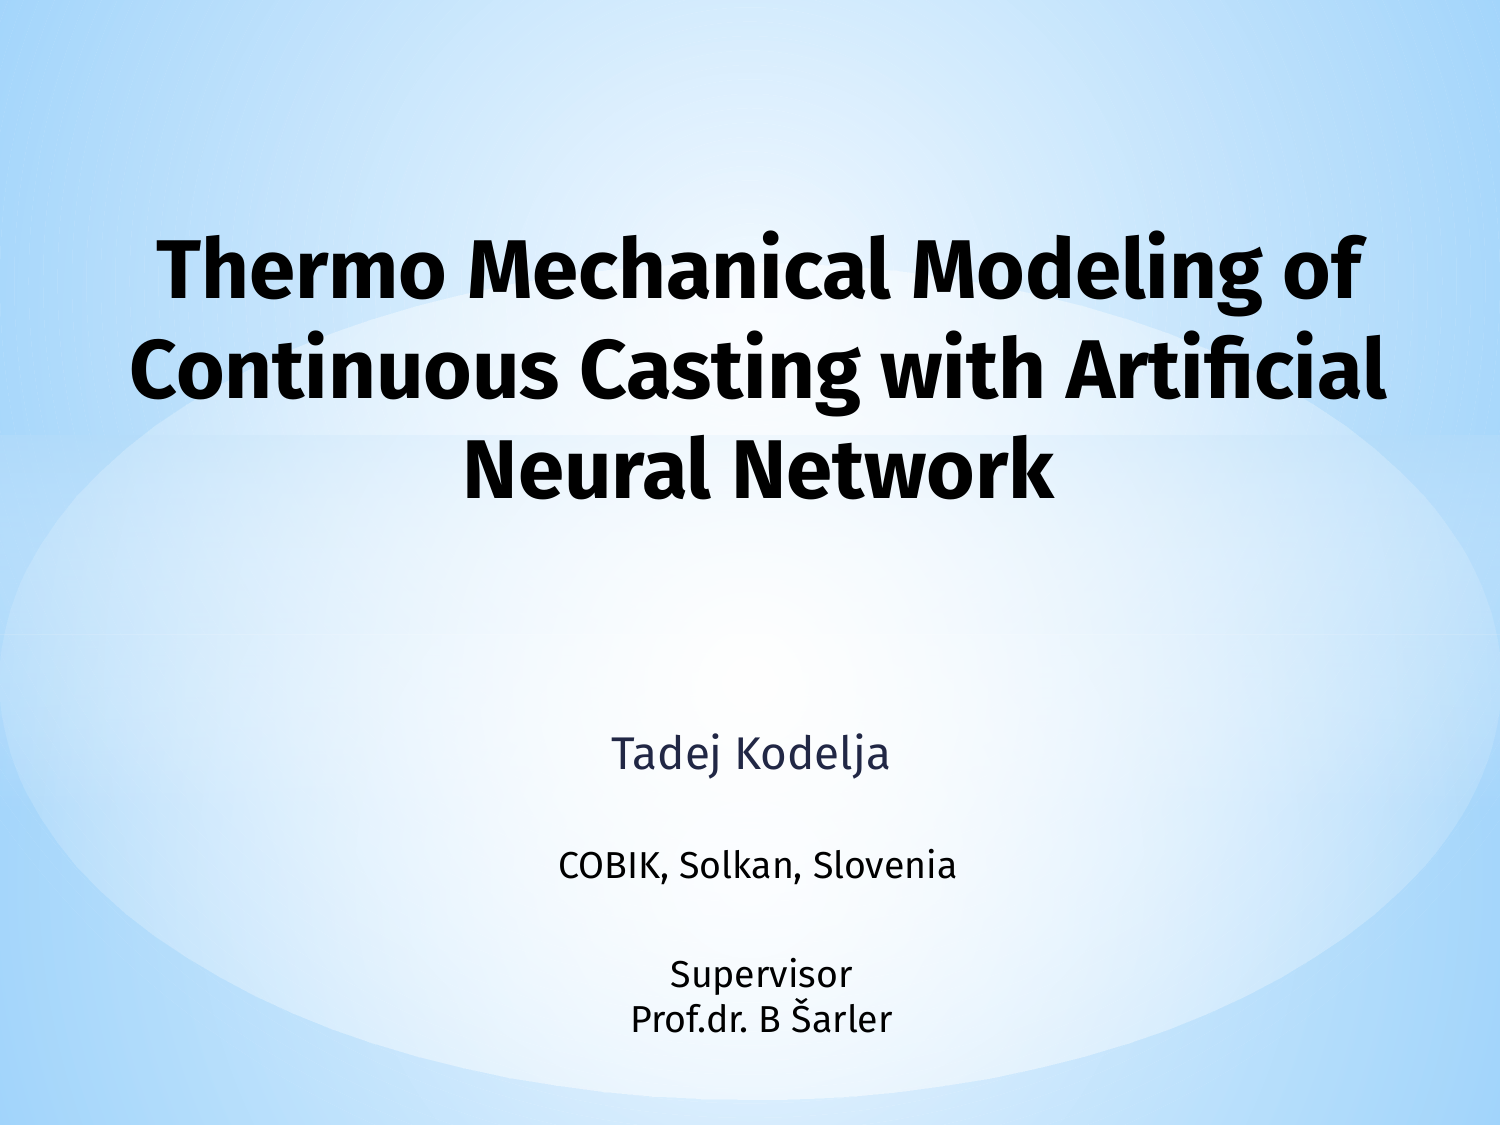

# Thermo Mechanical Modeling of Continuous Casting with Artificial Neural Network
Tadej Kodelja
COBIK, Solkan, Slovenia
Supervisor
Prof.dr. B Šarler